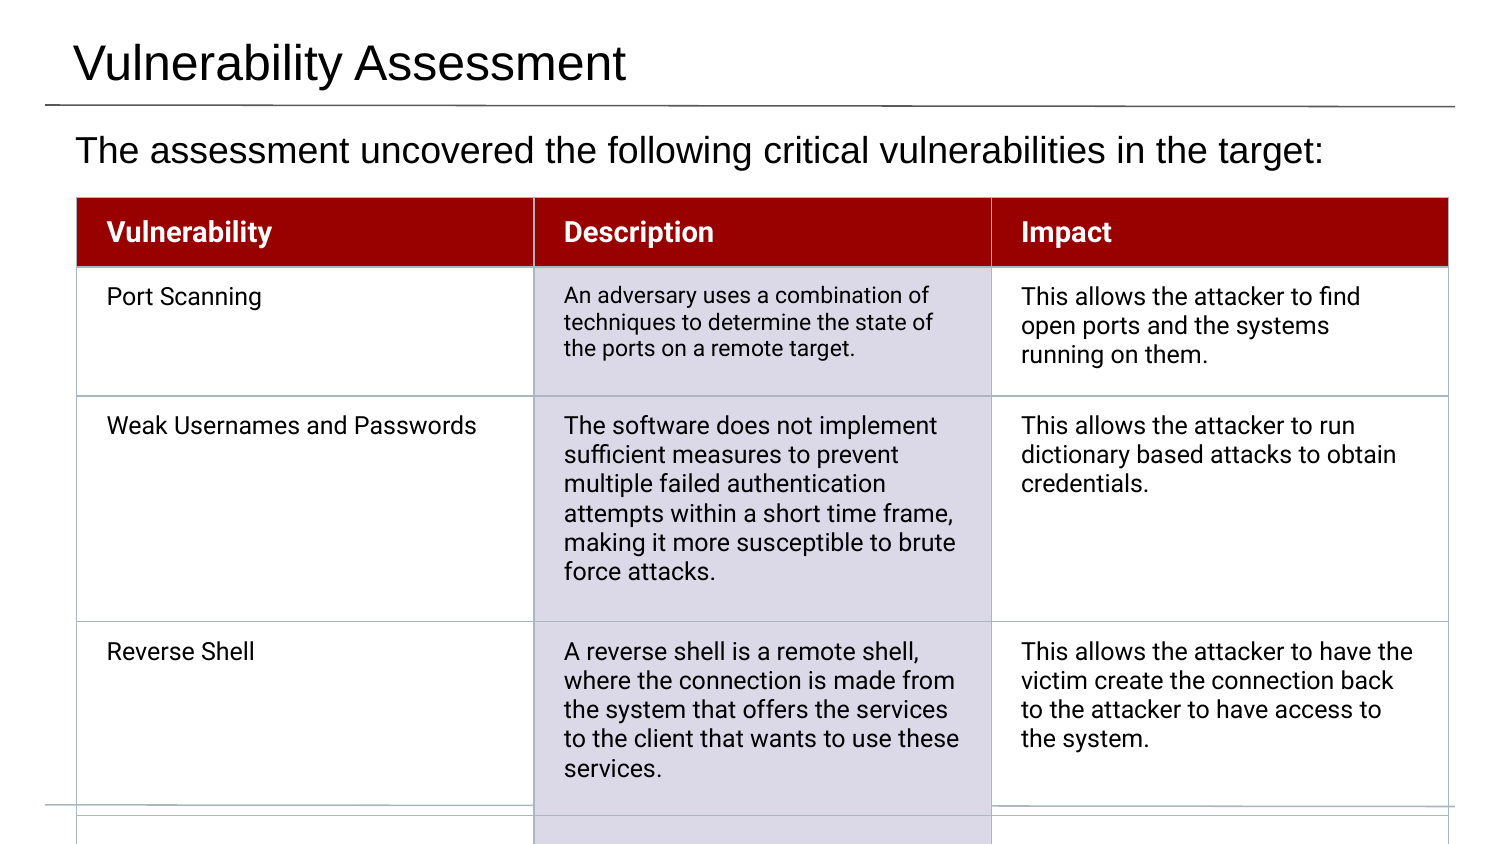

# Vulnerability Assessment
The assessment uncovered the following critical vulnerabilities in the target:
| Vulnerability | Description | Impact |
| --- | --- | --- |
| Port Scanning | An adversary uses a combination of techniques to determine the state of the ports on a remote target. | This allows the attacker to find open ports and the systems running on them. |
| Weak Usernames and Passwords | The software does not implement sufficient measures to prevent multiple failed authentication attempts within a short time frame, making it more susceptible to brute force attacks. | This allows the attacker to run dictionary based attacks to obtain credentials. |
| Reverse Shell | A reverse shell is a remote shell, where the connection is made from the system that offers the services to the client that wants to use these services. | This allows the attacker to have the victim create the connection back to the attacker to have access to the system. |
|  |  |  |